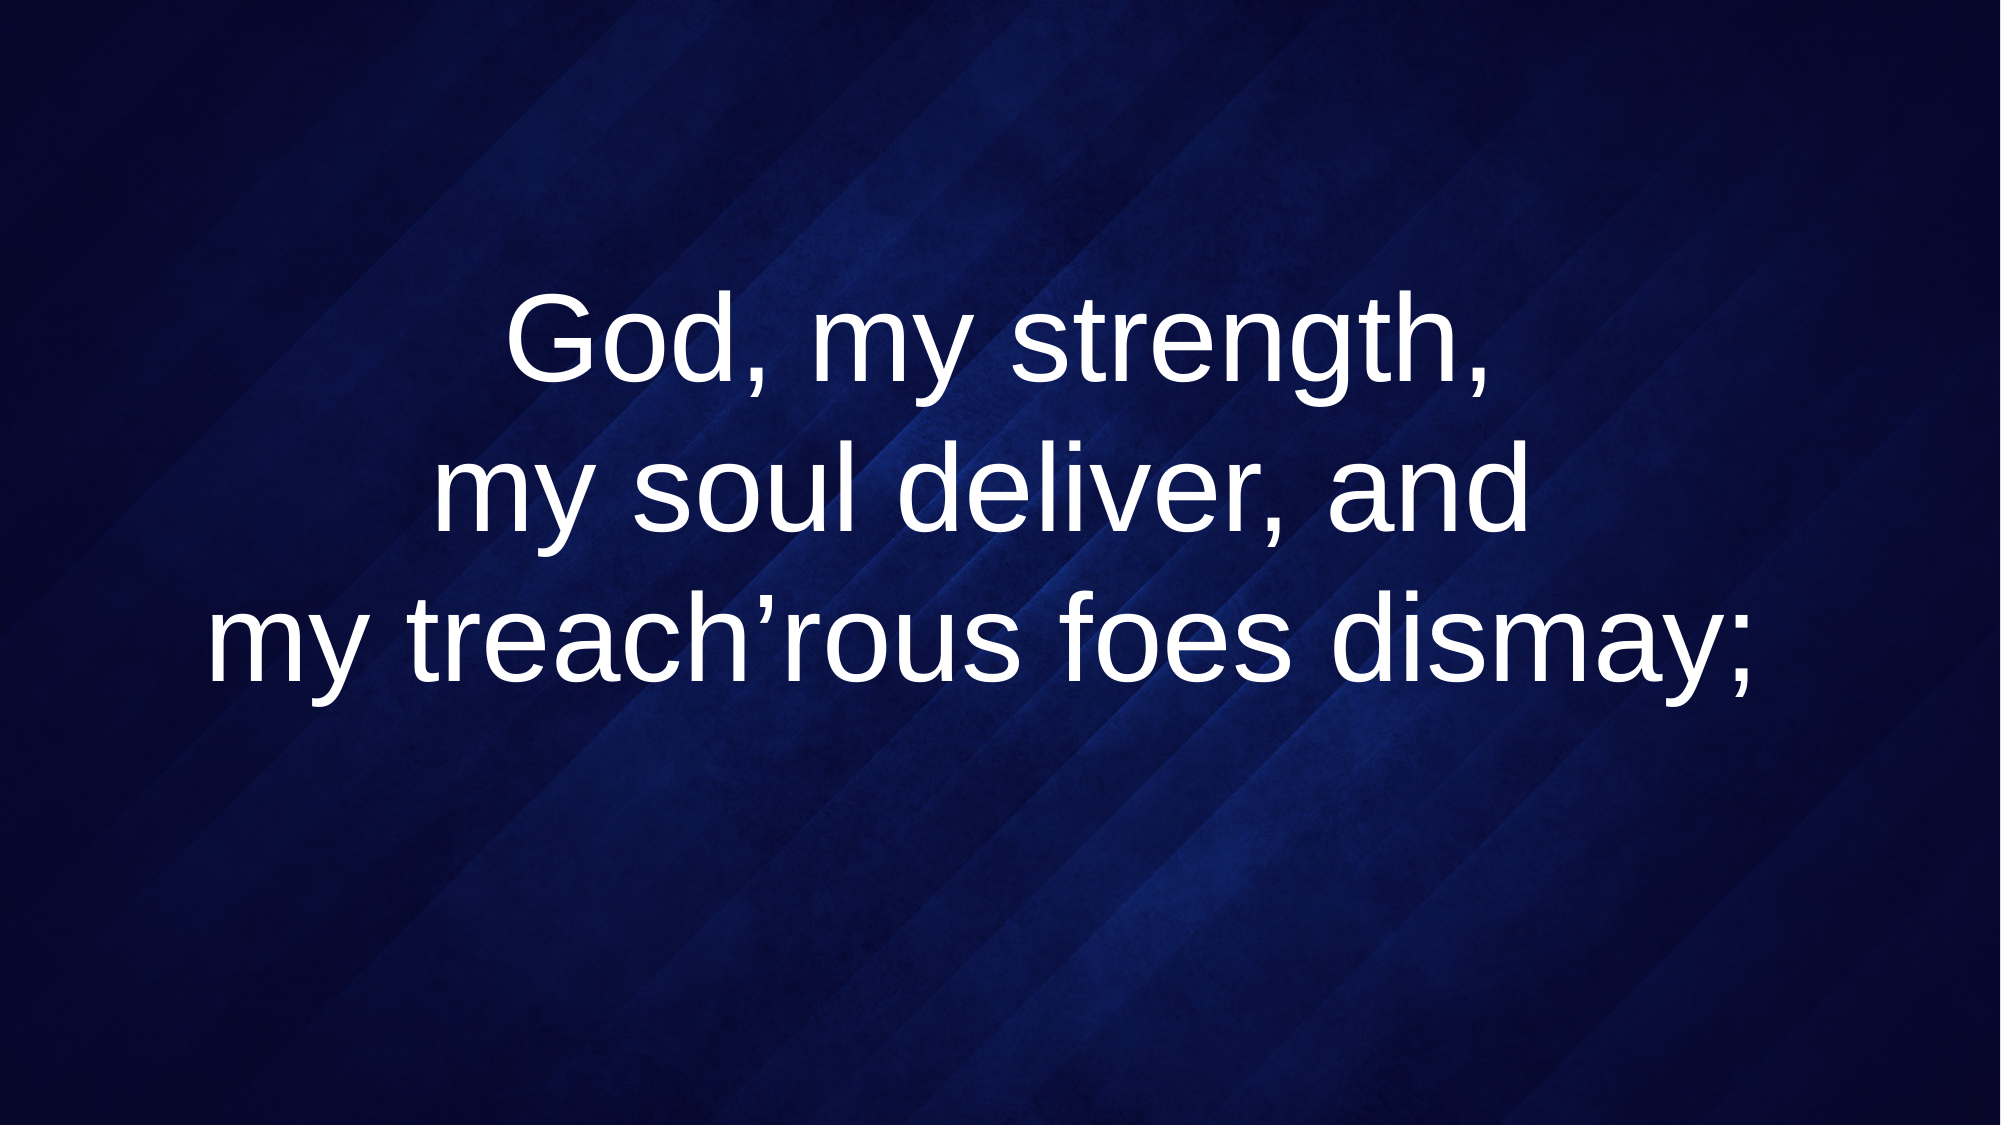

# God, my strength, my soul deliver, and my treach’rous foes dismay;